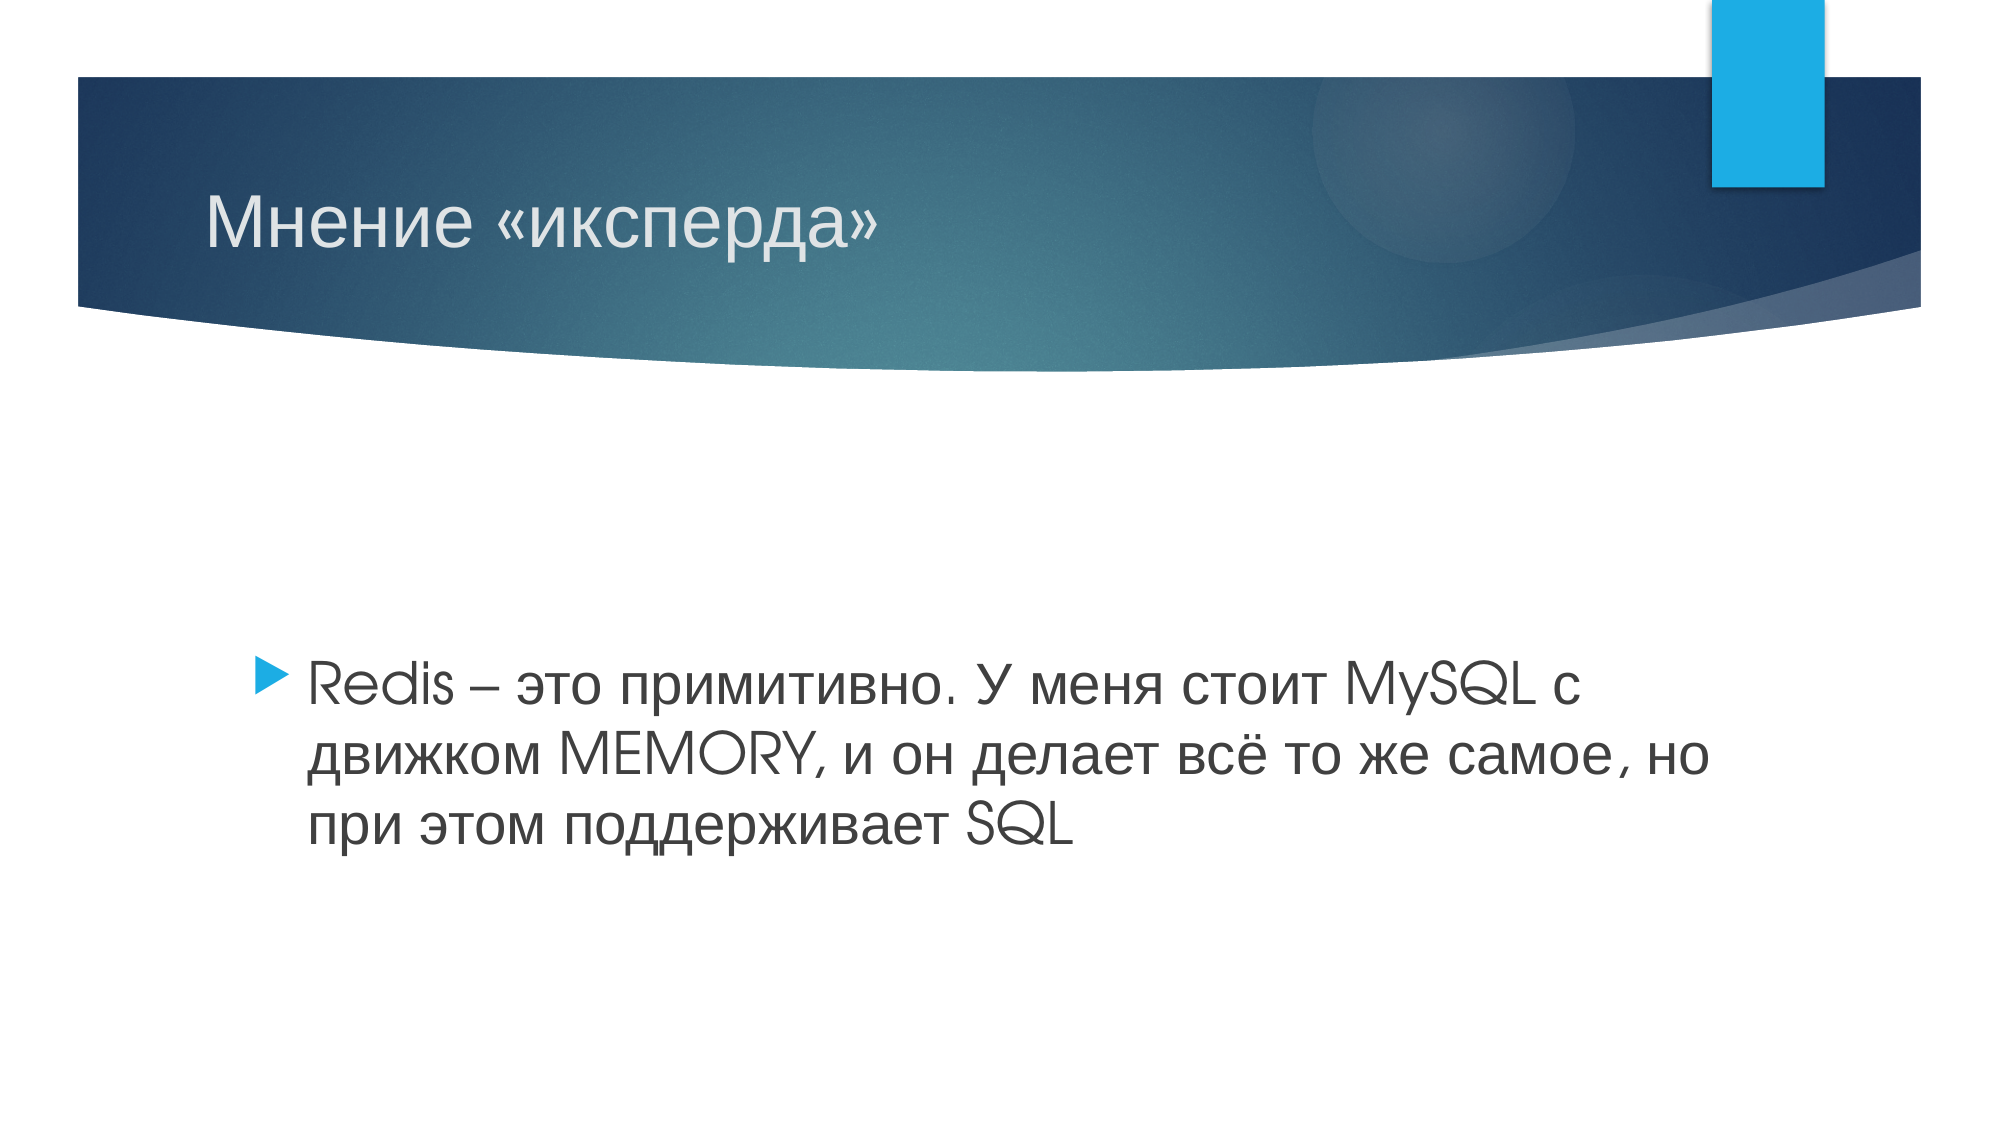

# Мнение «иксперда»
Redis – это примитивно. У меня стоит MySQL с движком MEMORY, и он делает всё то же самое, но при этом поддерживает SQL